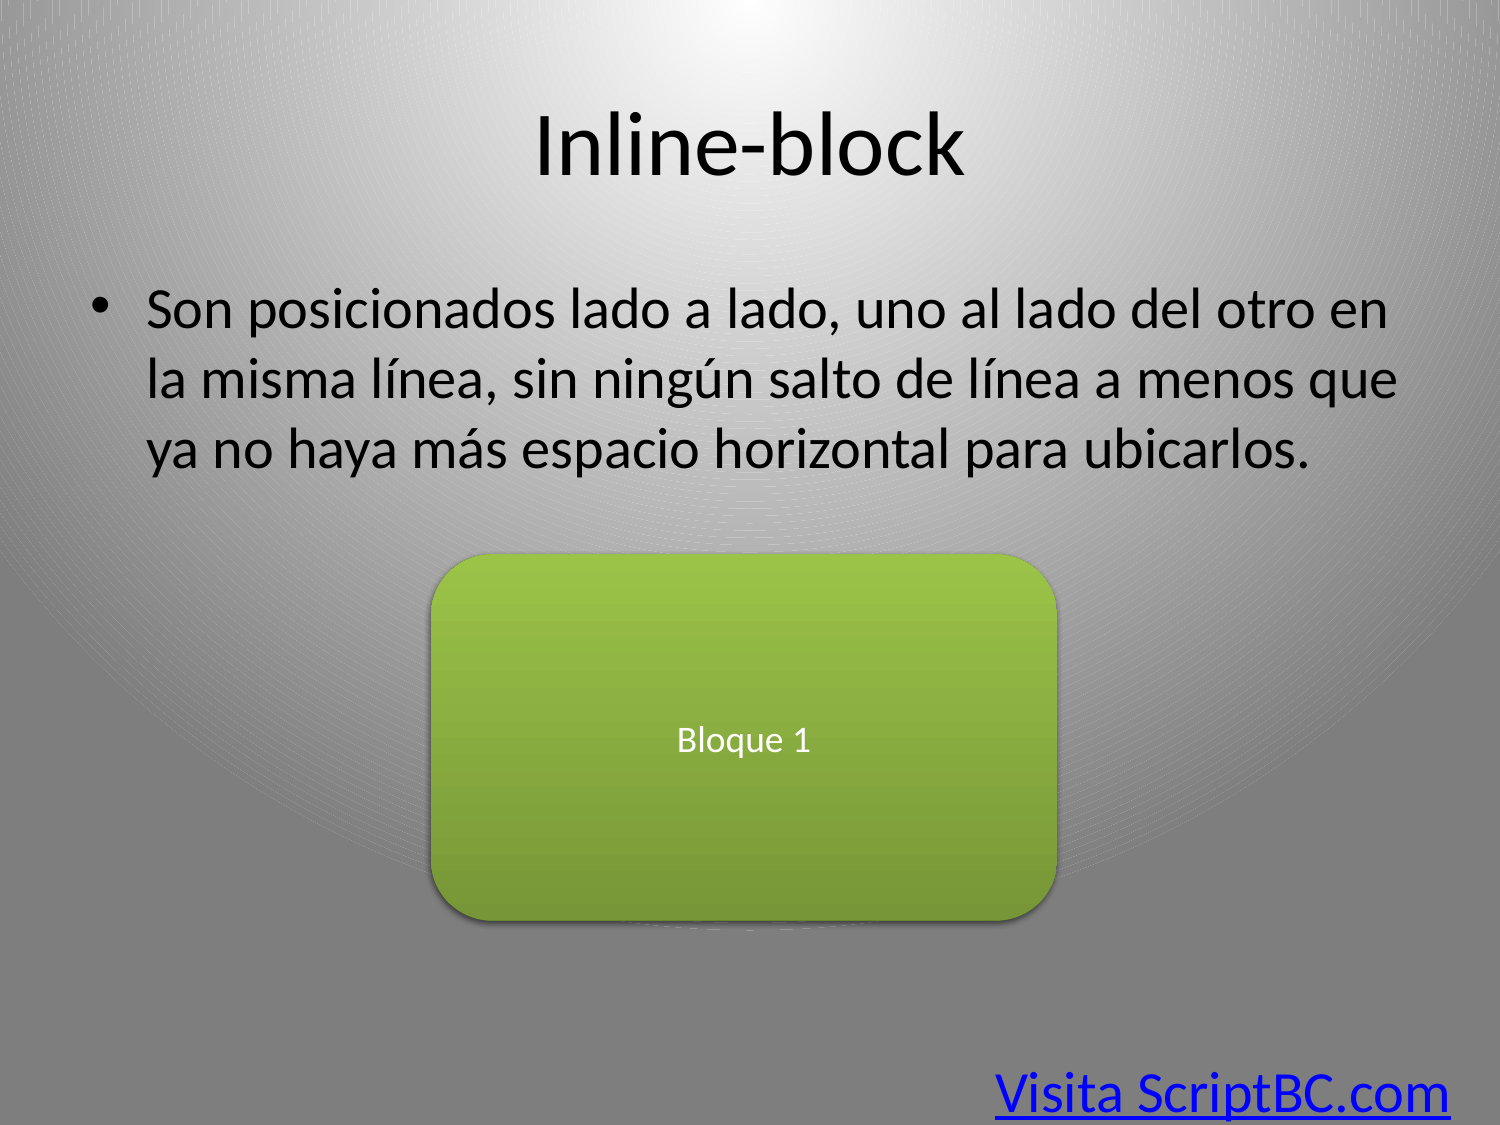

# Inline-block
Son posicionados lado a lado, uno al lado del otro en la misma línea, sin ningún salto de línea a menos que ya no haya más espacio horizontal para ubicarlos.

Bloque 2
Bloque 1
Visita ScriptBC.com